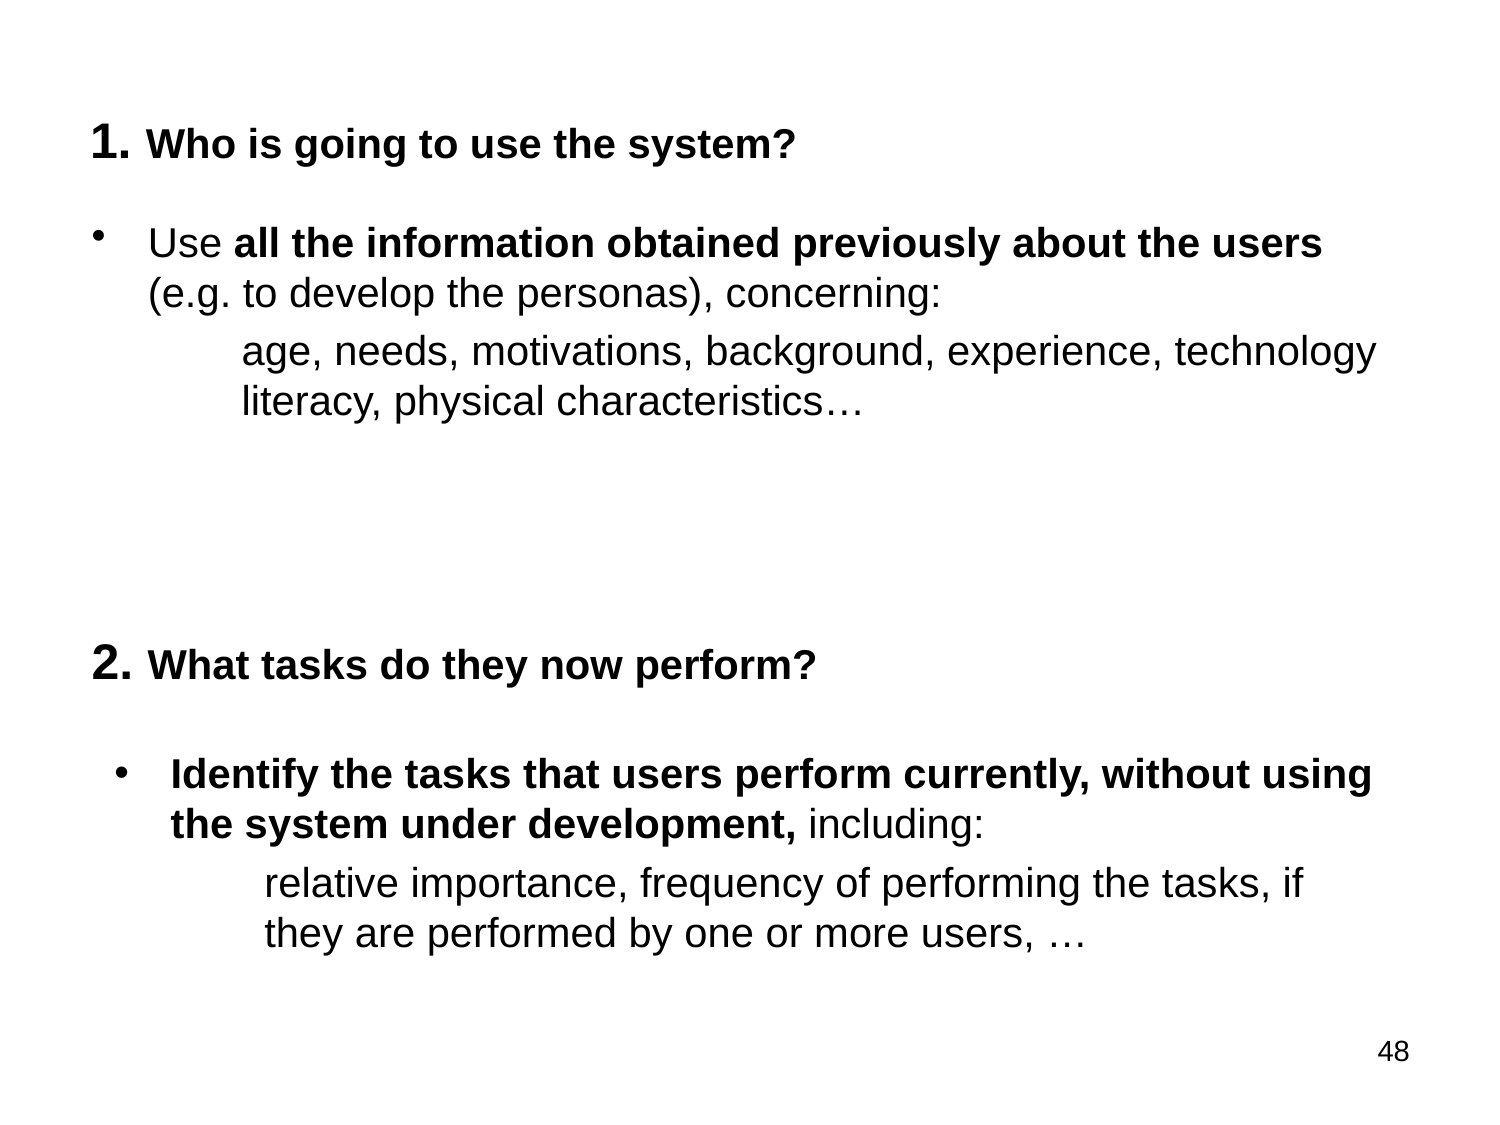

# 1. Who is going to use the system?
Use all the information obtained previously about the users (e.g. to develop the personas), concerning:
	age, needs, motivations, background, experience, technology 	literacy, physical characteristics…
2. What tasks do they now perform?
Identify the tasks that users perform currently, without using the system under development, including:
	relative importance, frequency of performing the tasks, if   	they are performed by one or more users, …

48